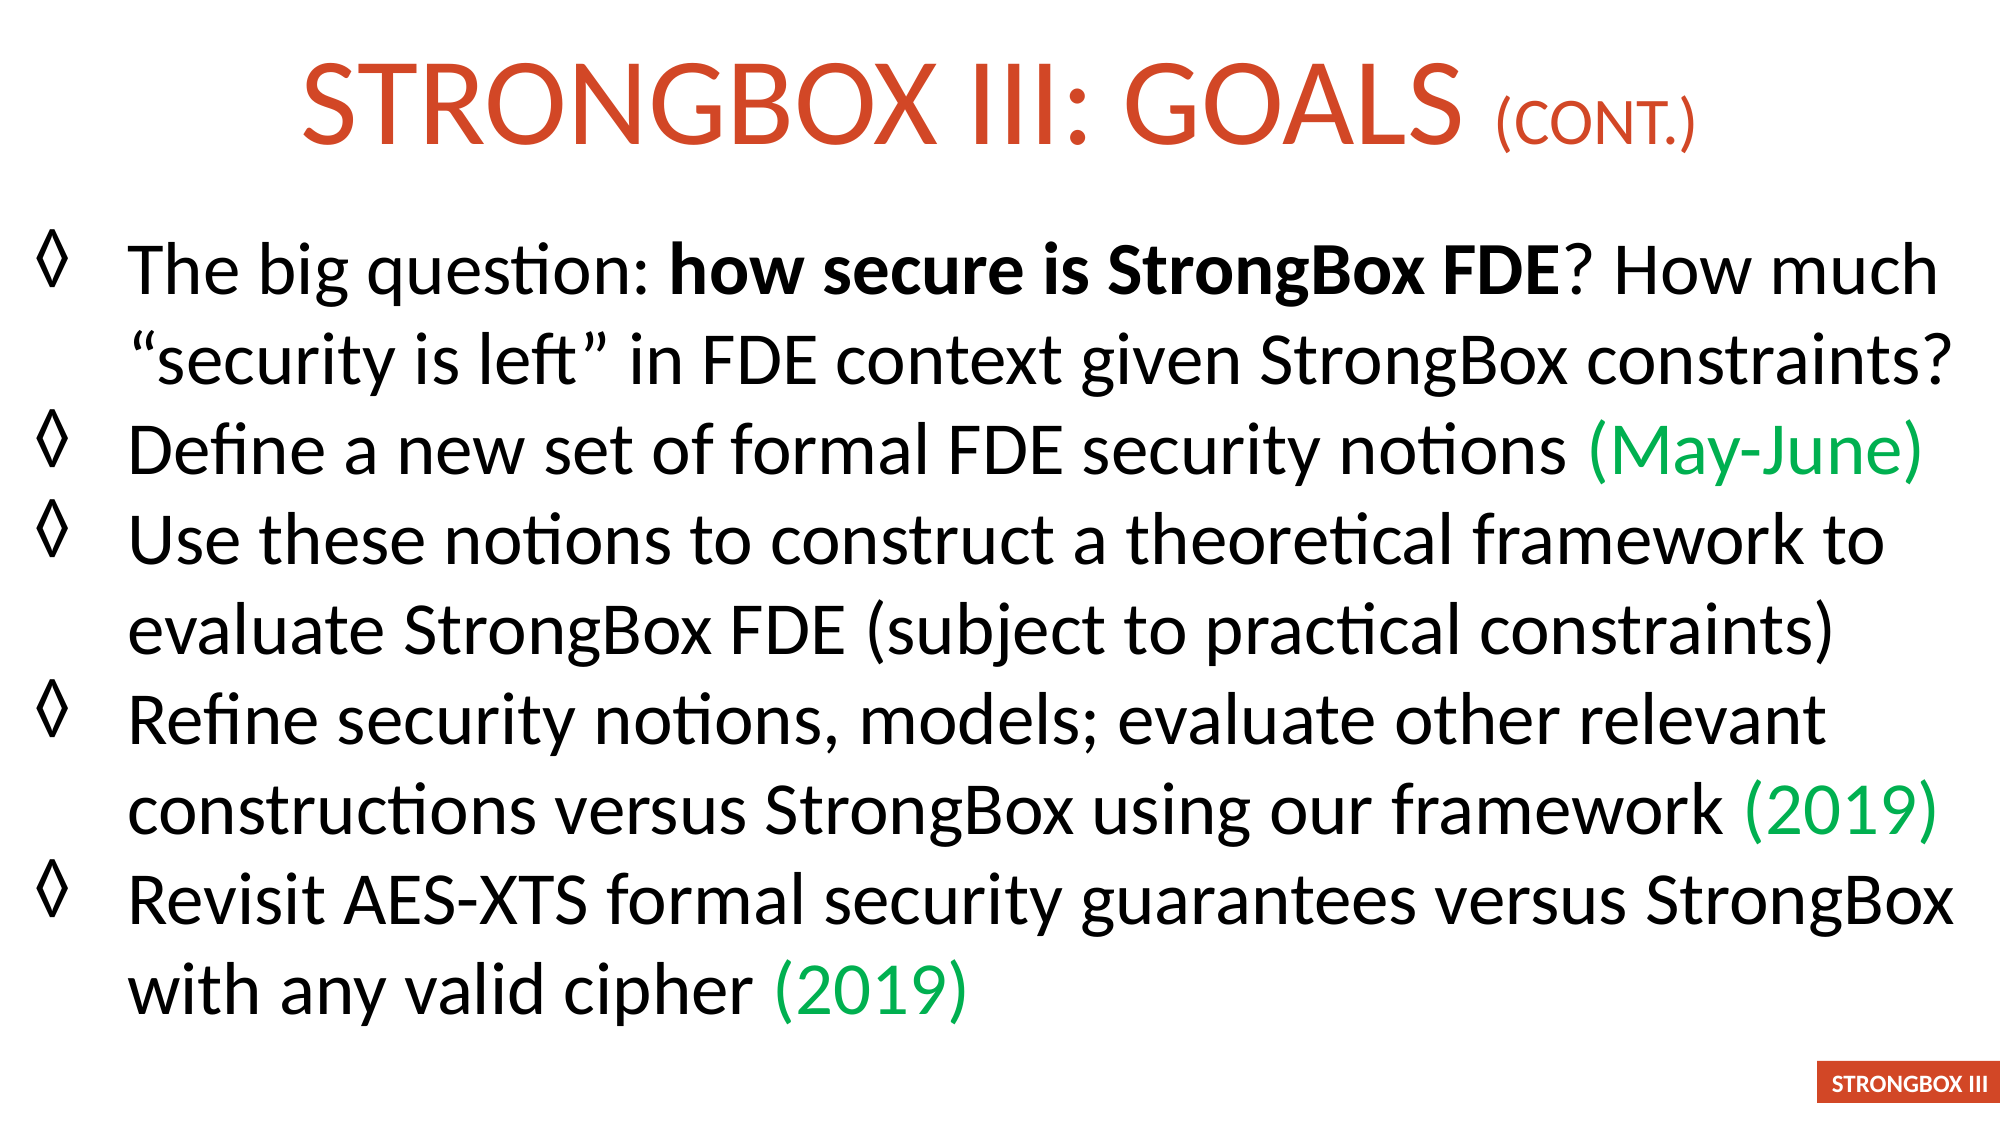

Strongbox III: GOALS (cont.)
The big question: how secure is StrongBox FDE? How much “security is left” in FDE context given StrongBox constraints?
Define a new set of formal FDE security notions (May-June)
Use these notions to construct a theoretical framework to evaluate StrongBox FDE (subject to practical constraints)
Refine security notions, models; evaluate other relevant constructions versus StrongBox using our framework (2019)
Revisit AES-XTS formal security guarantees versus StrongBox with any valid cipher (2019)
STRONGBOX III
100